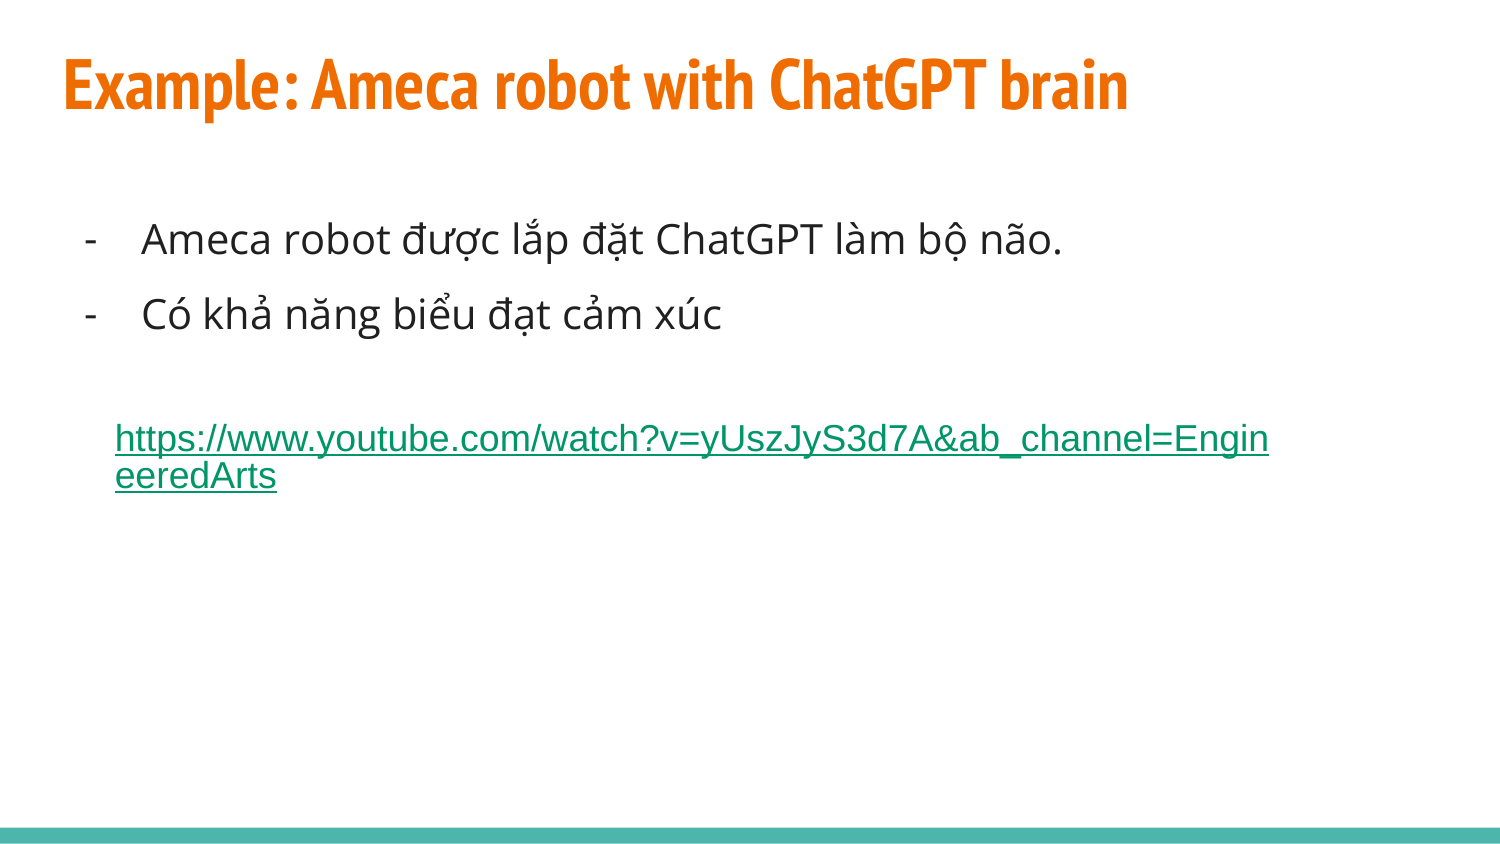

# Example: Ameca robot with ChatGPT brain
Ameca robot được lắp đặt ChatGPT làm bộ não.
Có khả năng biểu đạt cảm xúc
https://www.youtube.com/watch?v=yUszJyS3d7A&ab_channel=EngineeredArts